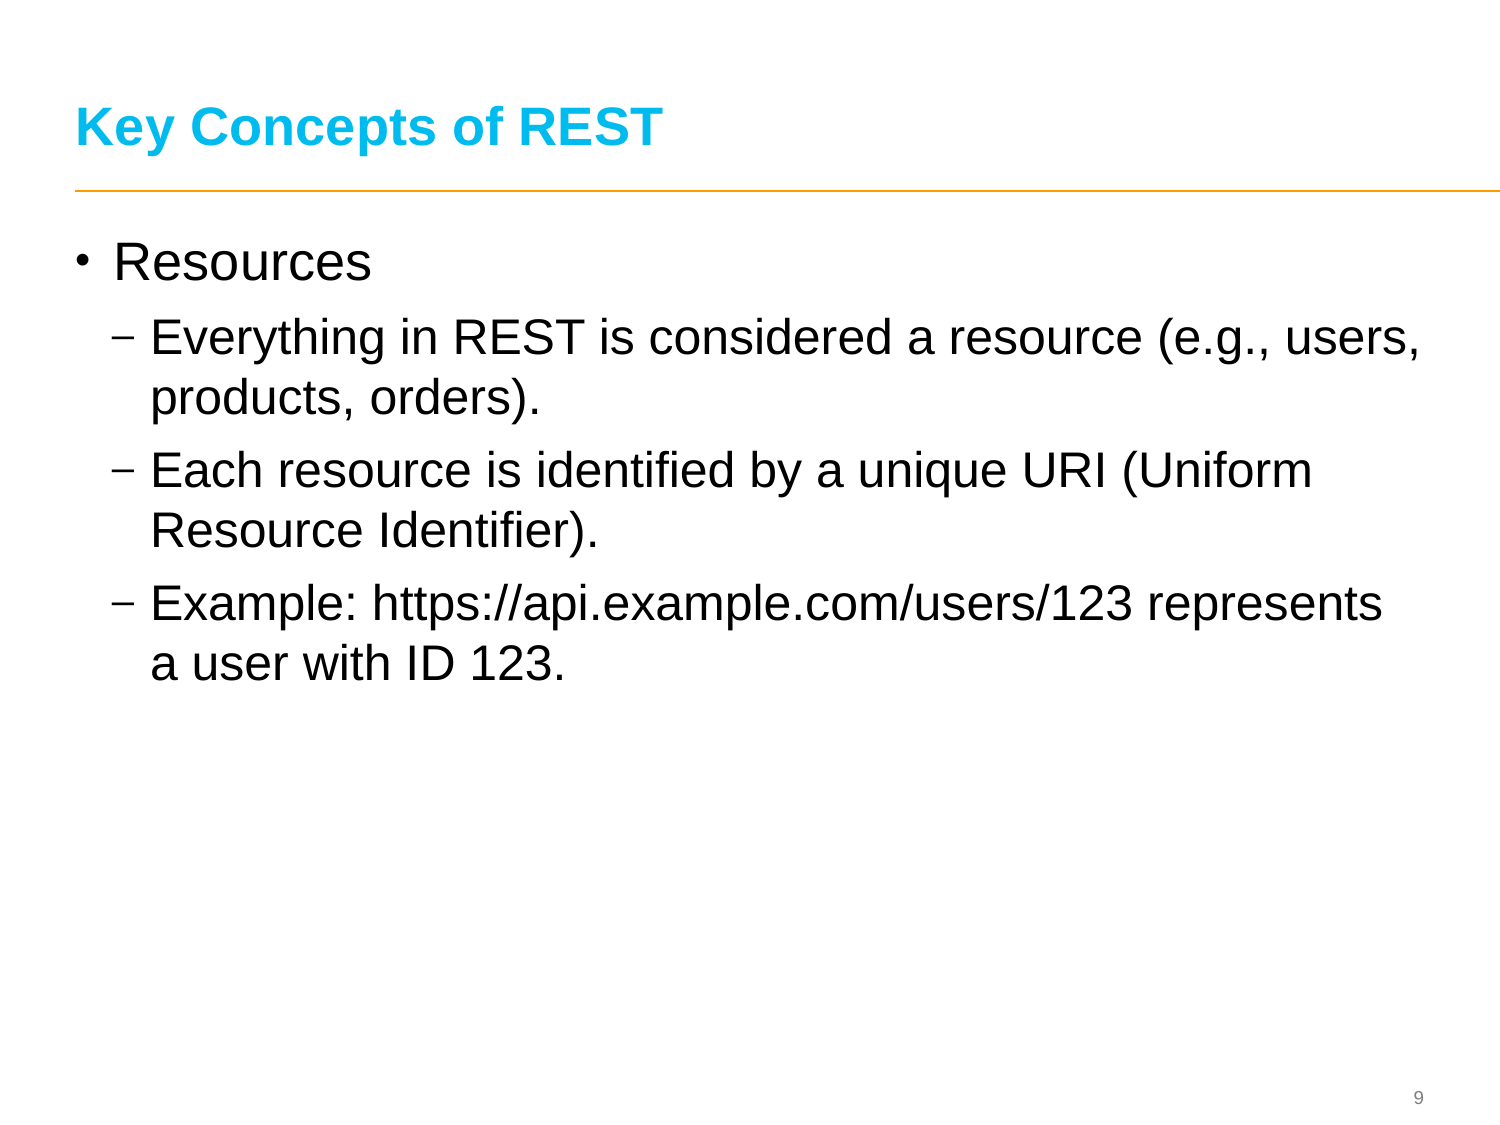

# Key Concepts of REST
Resources
Everything in REST is considered a resource (e.g., users, products, orders).
Each resource is identified by a unique URI (Uniform Resource Identifier).
Example: https://api.example.com/users/123 represents a user with ID 123.